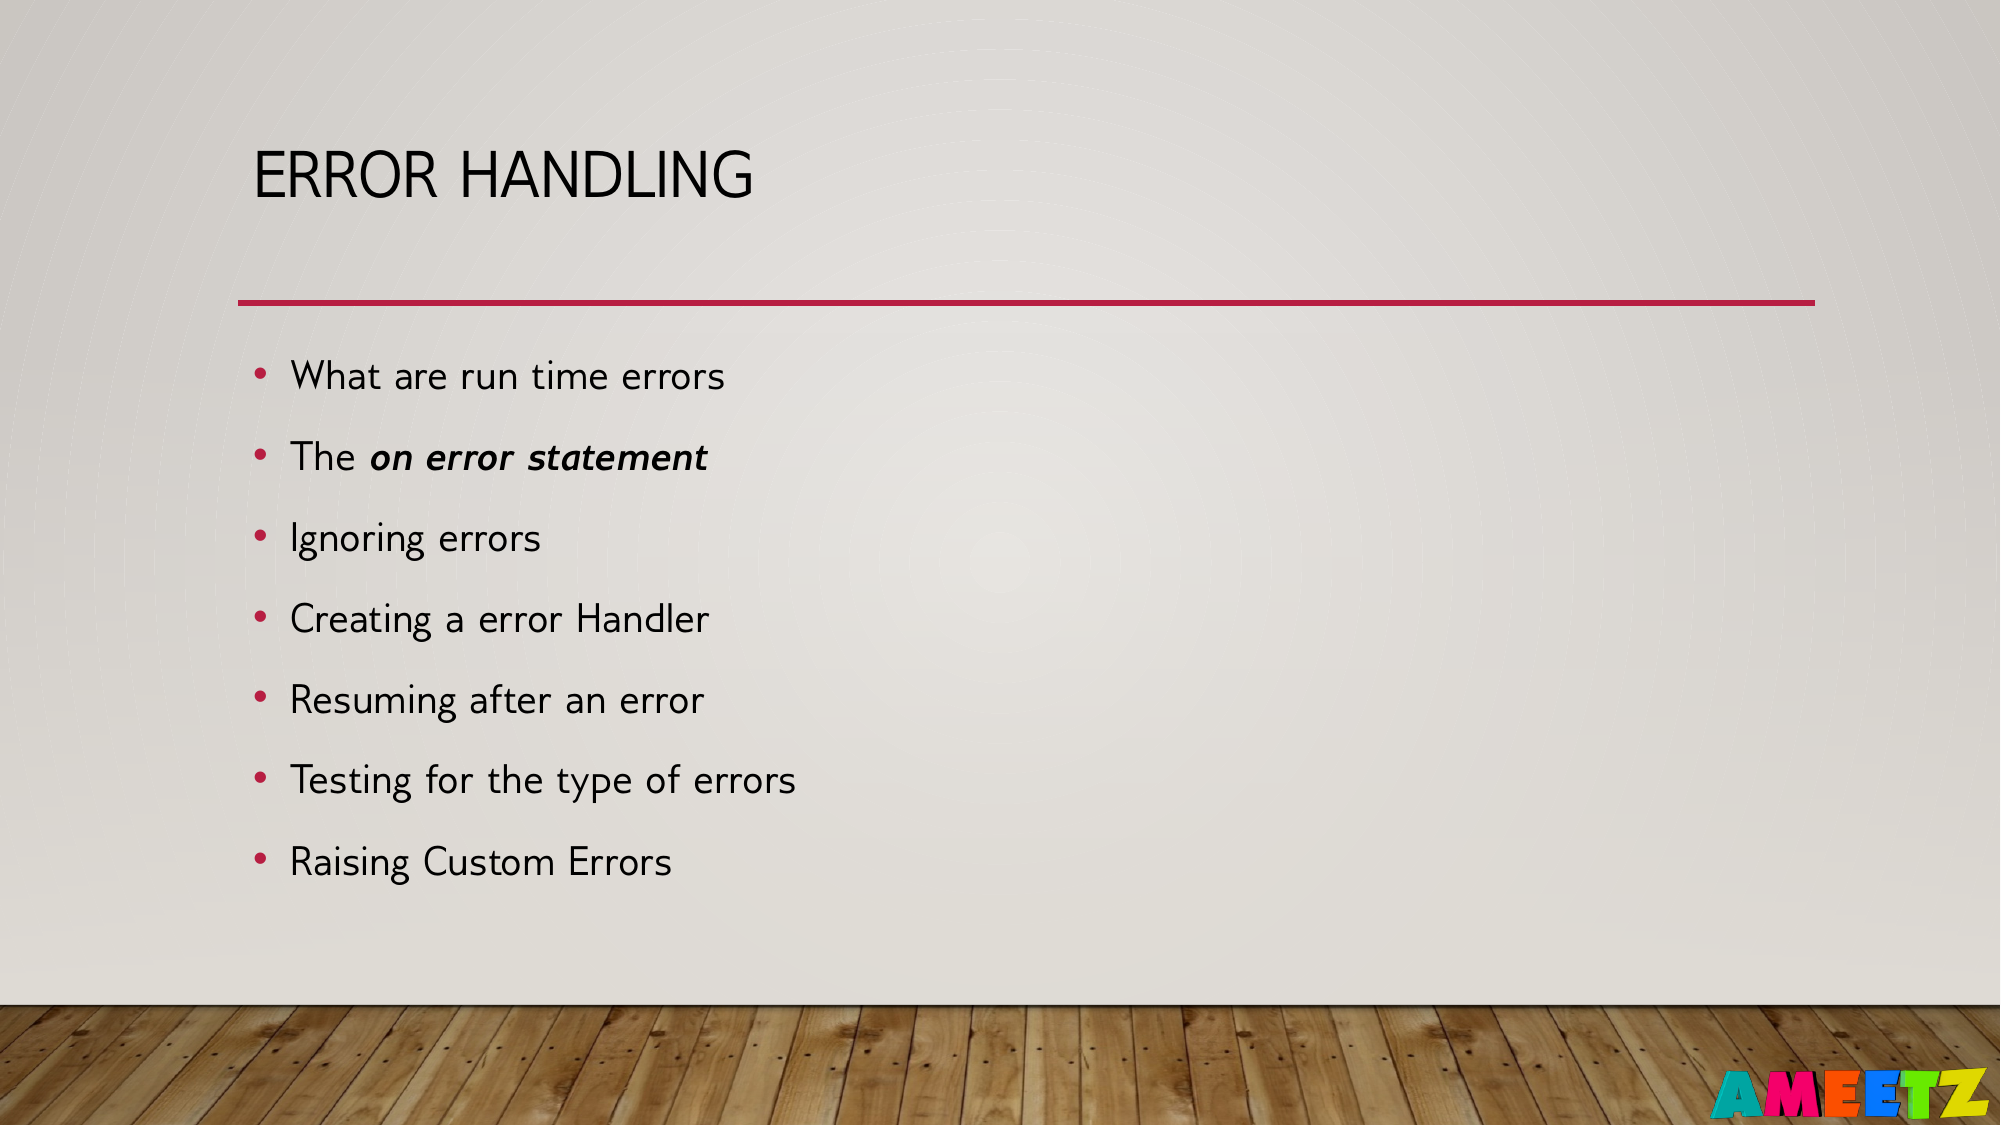

# ERROR Handling
What are run time errors
The on error statement
Ignoring errors
Creating a error Handler
Resuming after an error
Testing for the type of errors
Raising Custom Errors